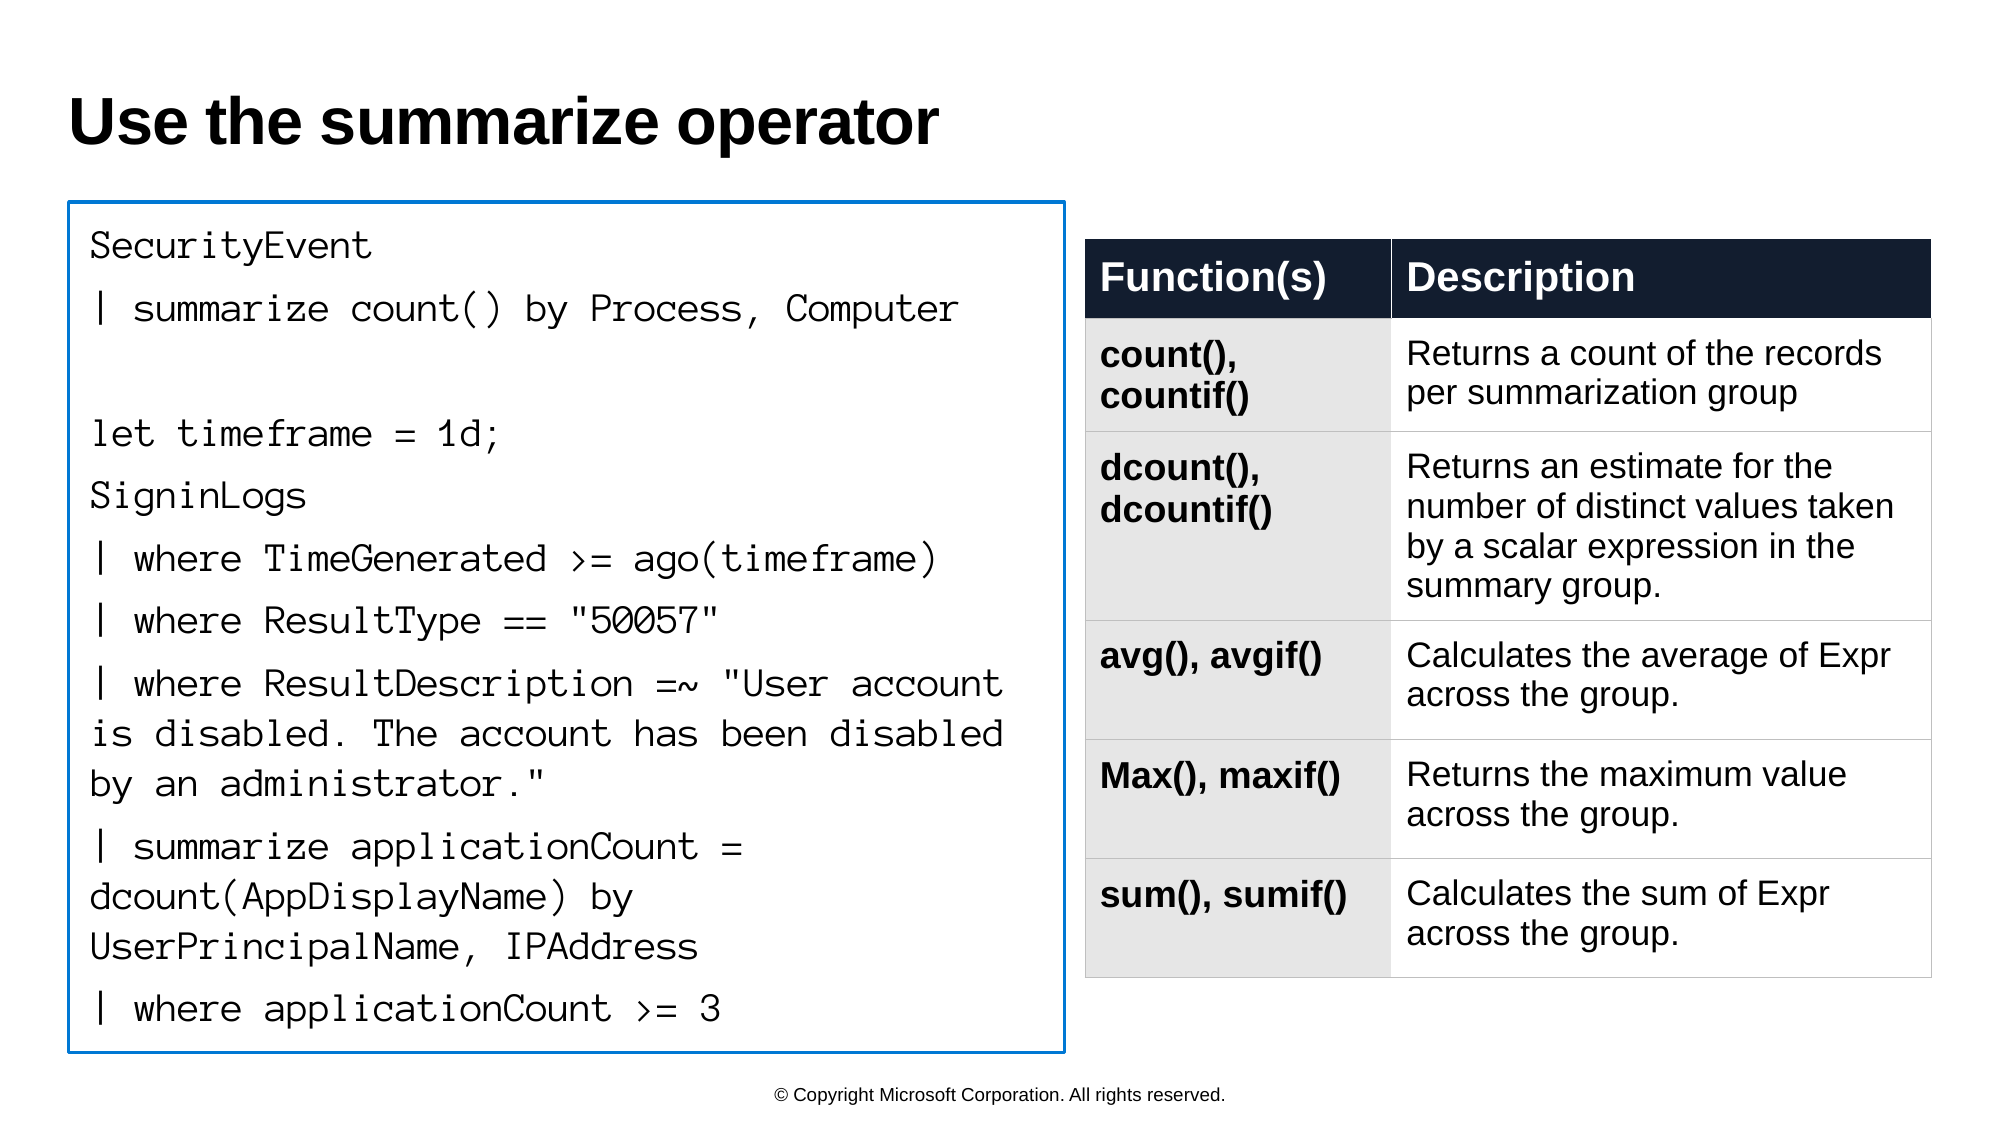

# Use the summarize operator
SecurityEvent
| summarize count() by Process, Computer

let timeframe = 1d;
SigninLogs
| where TimeGenerated >= ago(timeframe)
| where ResultType == "50057"
| where ResultDescription =~ "User account is disabled. The account has been disabled by an administrator."
| summarize applicationCount = dcount(AppDisplayName) by UserPrincipalName, IPAddress
| where applicationCount >= 3
| Function(s) | Description |
| --- | --- |
| count(), countif() | Returns a count of the records per summarization group |
| dcount(), dcountif() | Returns an estimate for the number of distinct values taken by a scalar expression in the summary group. |
| avg(), avgif() | Calculates the average of Expr across the group. |
| Max(), maxif() | Returns the maximum value across the group. |
| sum(), sumif() | Calculates the sum of Expr across the group. |